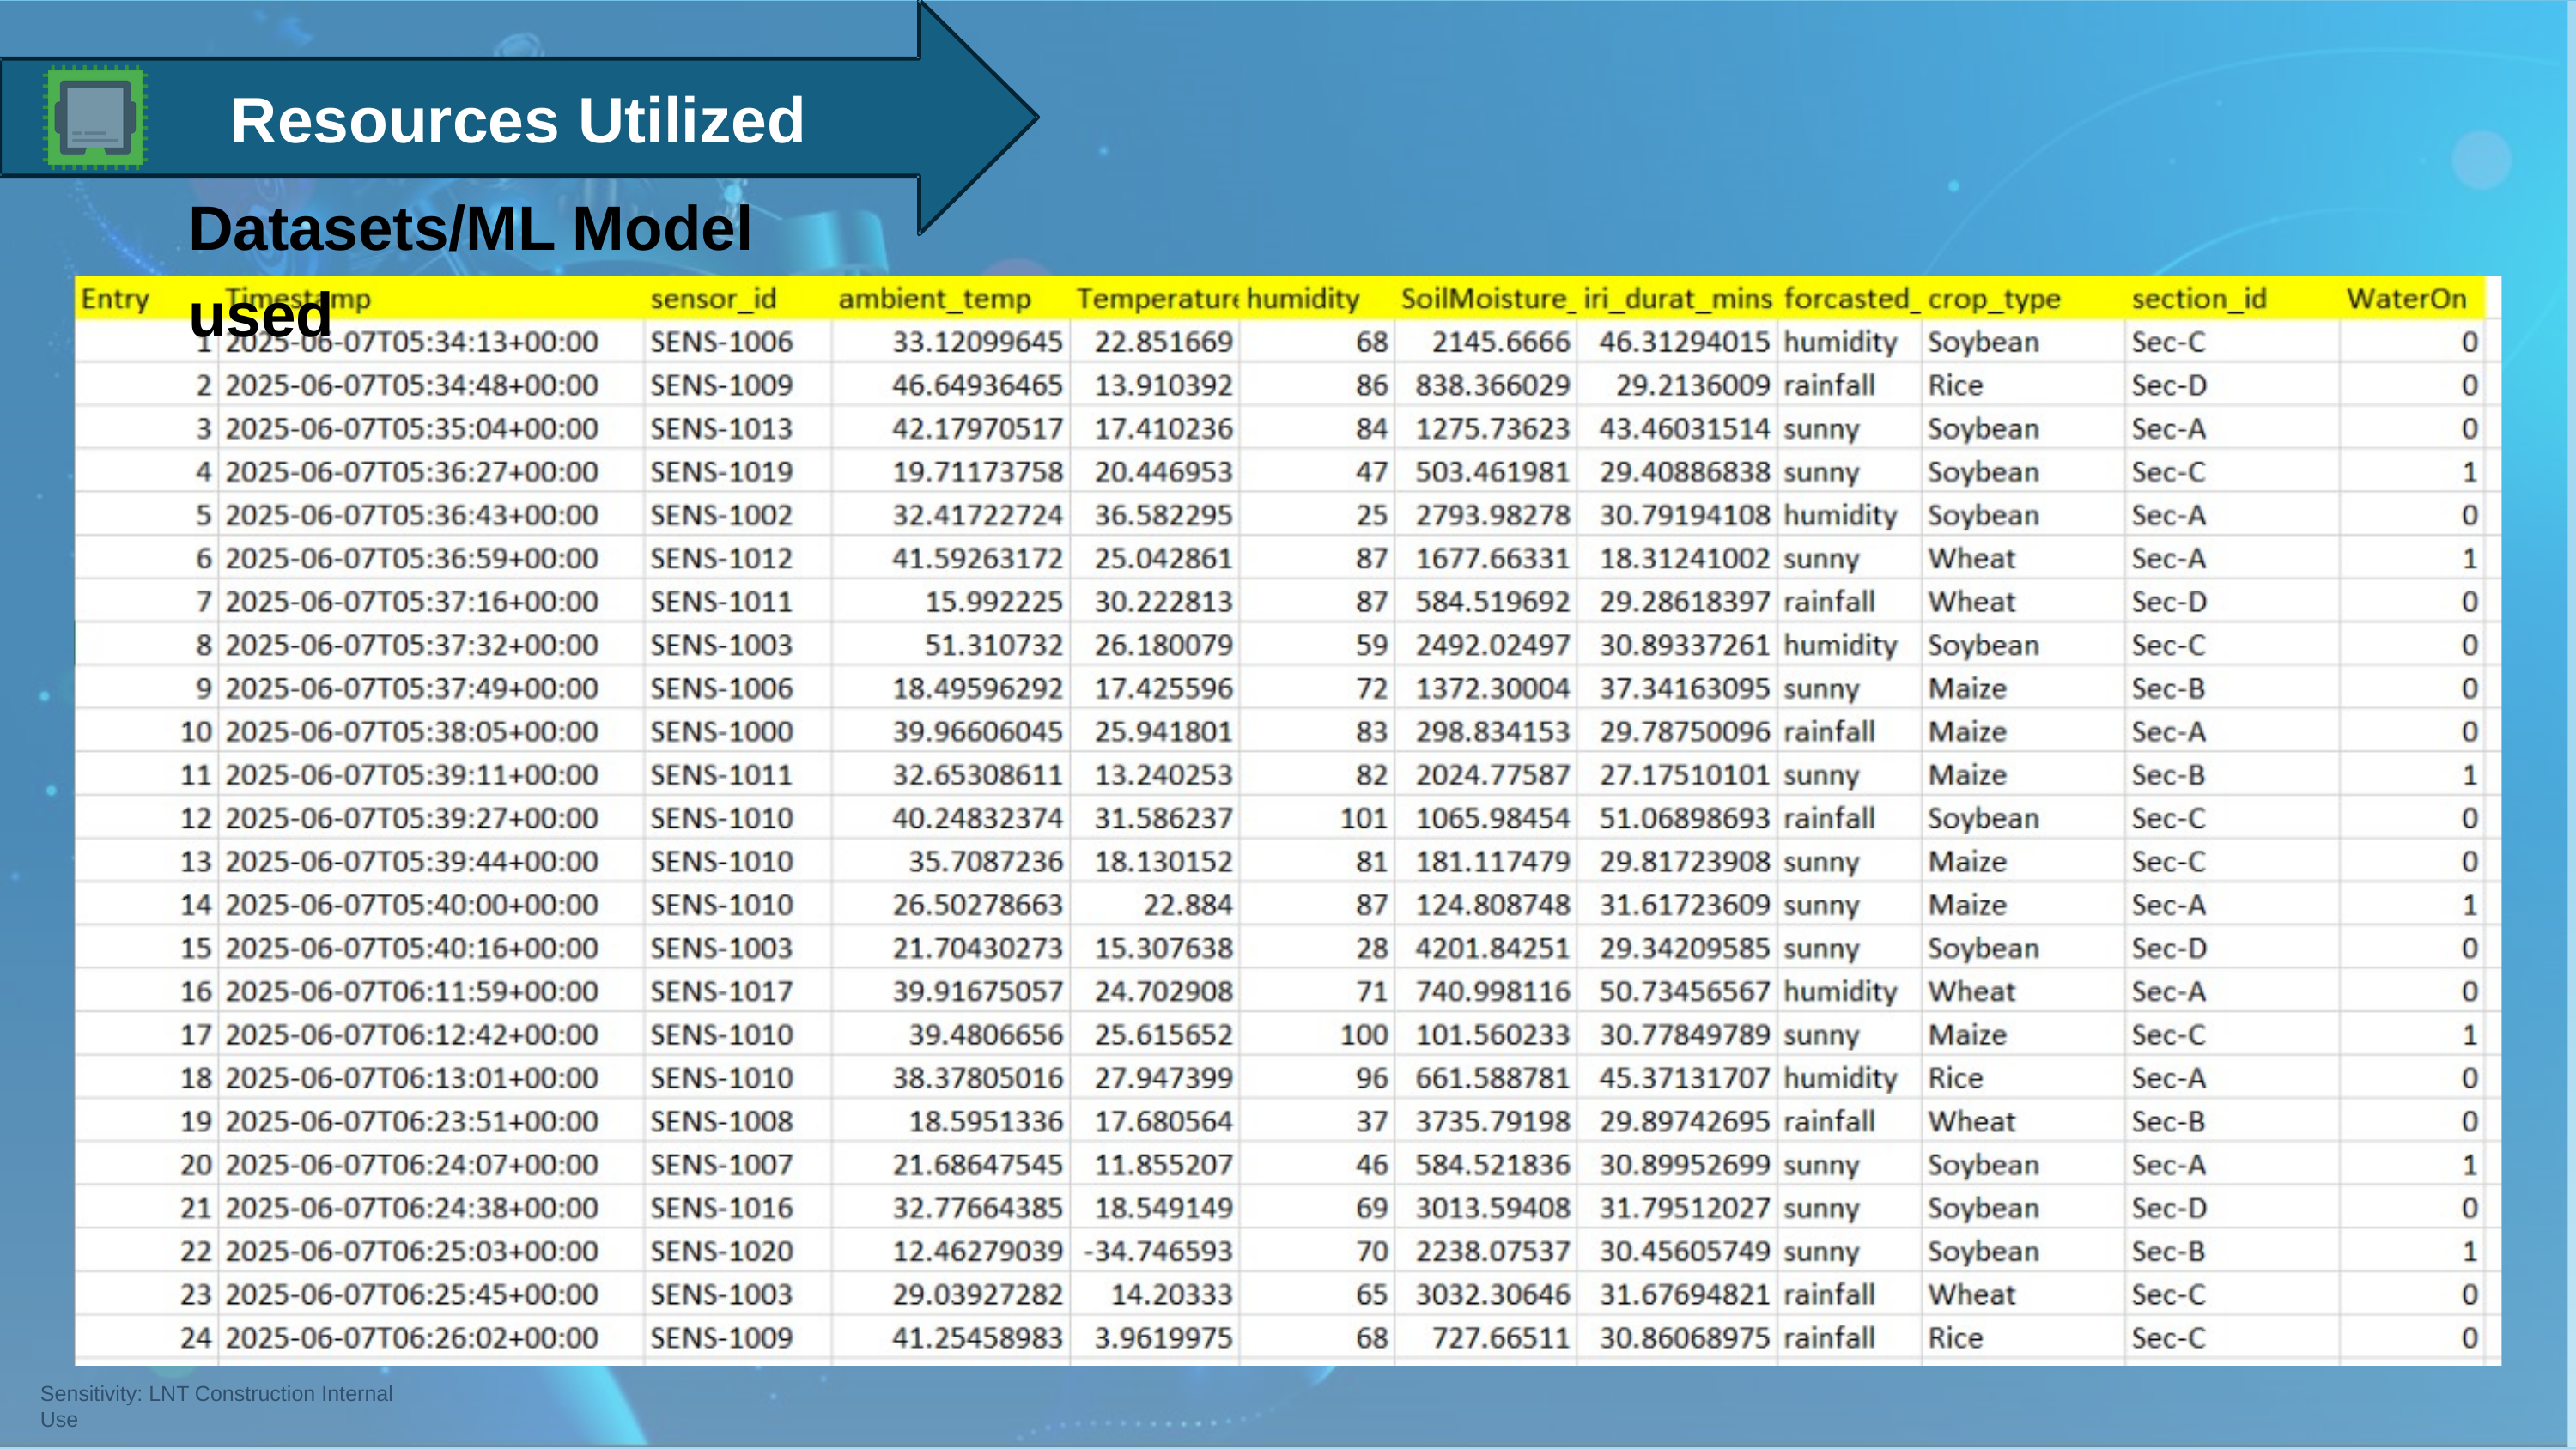

Resources Utilized

Datasets/ML Model used

Sensitivity: LNT Construction Internal Use